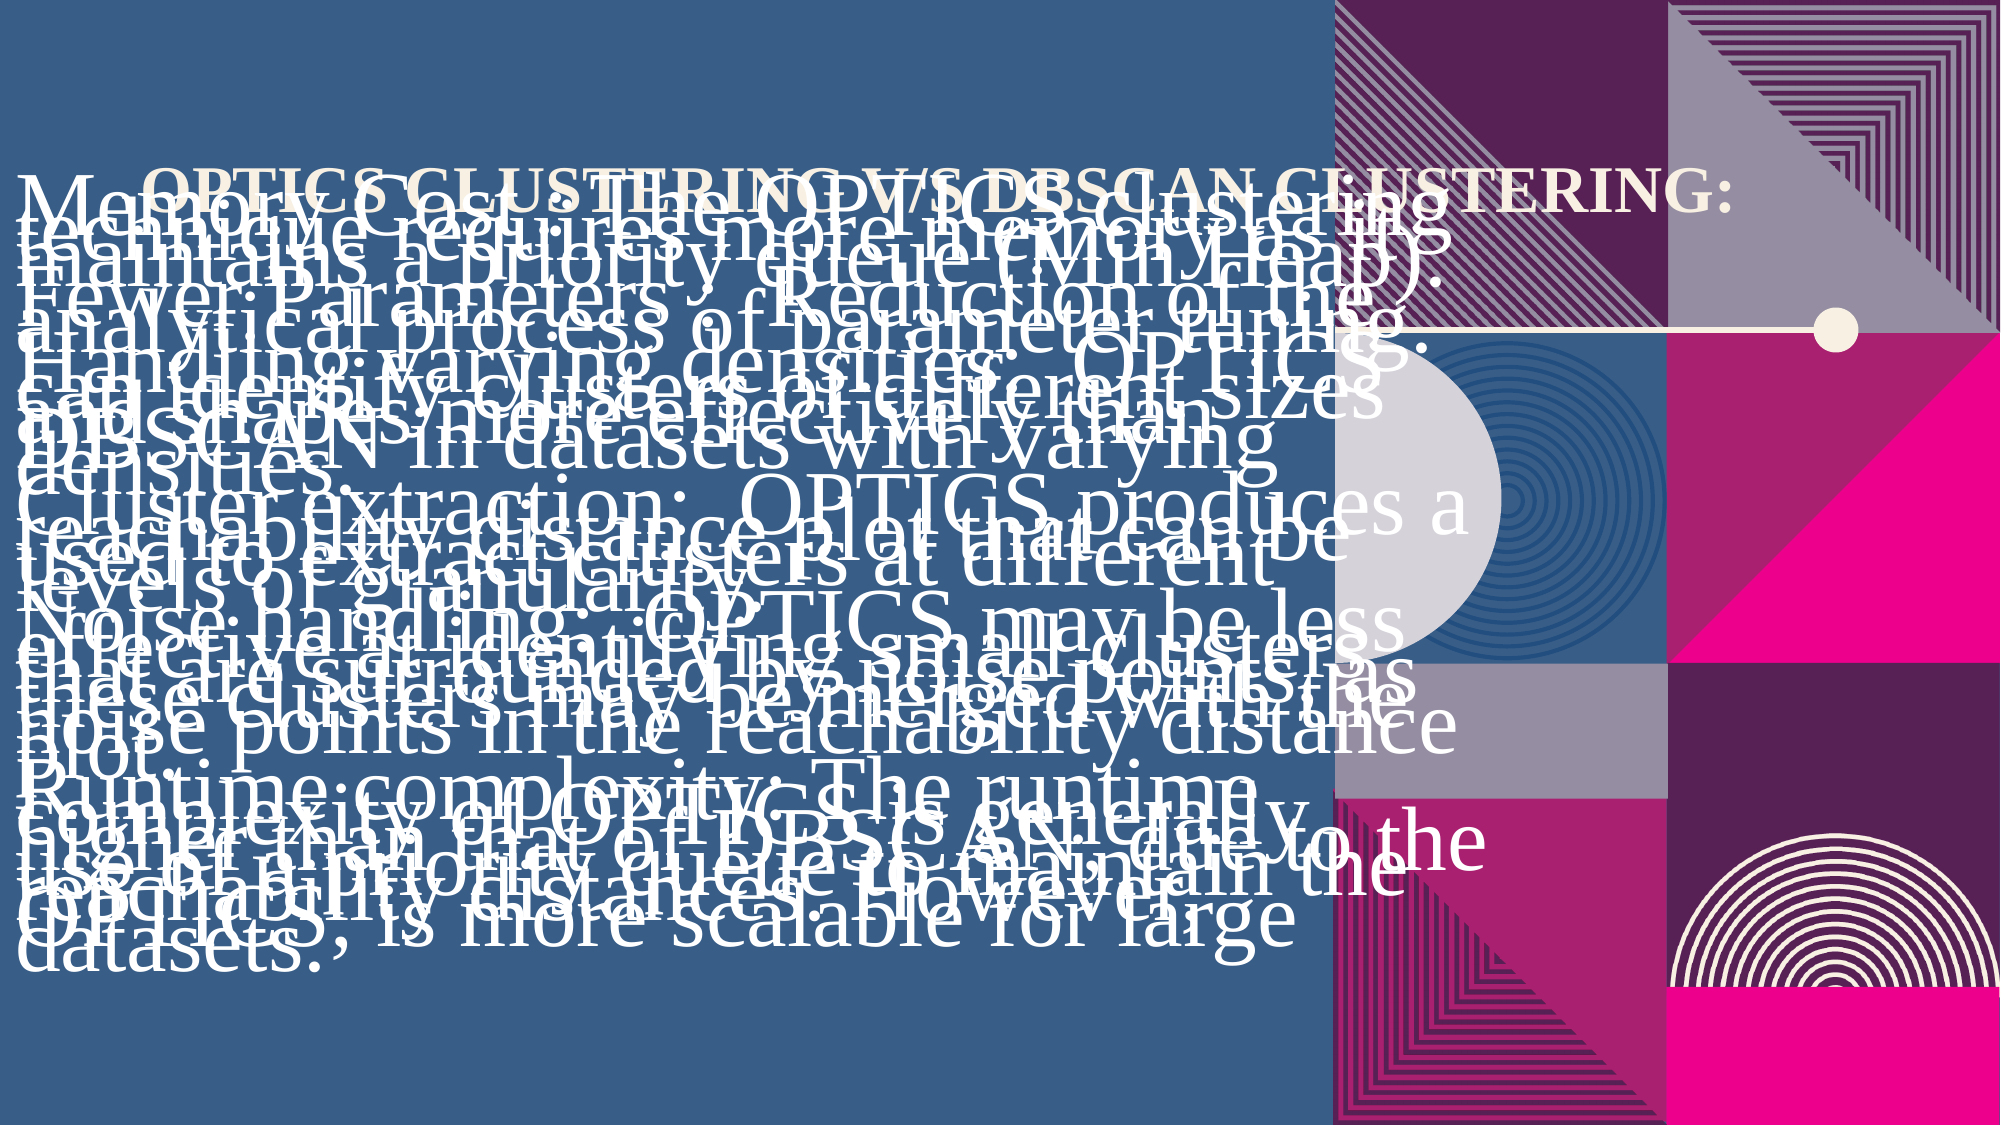

# OPTICS Clustering v/s DBSCAN Clustering:
Memory Cost : The OPTICS clustering technique requires more memory as it maintains a priority queue (Min Heap).
Fewer Parameters :  Reduction of the analytical process of parameter tuning.
Handling varying densities:  OPTICS can identify clusters of different sizes and shapes more effectively than DBSCAN in datasets with varying densities.
Cluster extraction:  OPTICS produces a reachability distance plot that can be used to extract clusters at different levels of granularity.
Noise handling:  OPTICS may be less effective at identifying small clusters that are surrounded by noise points, as these clusters may be merged with the noise points in the reachability distance plot.
Runtime complexity: The runtime complexity of OPTICS is generally higher than that of DBSCAN, due to the use of a priority queue to maintain the reachability distances. However, OPTICS, is more scalable for large datasets.
16